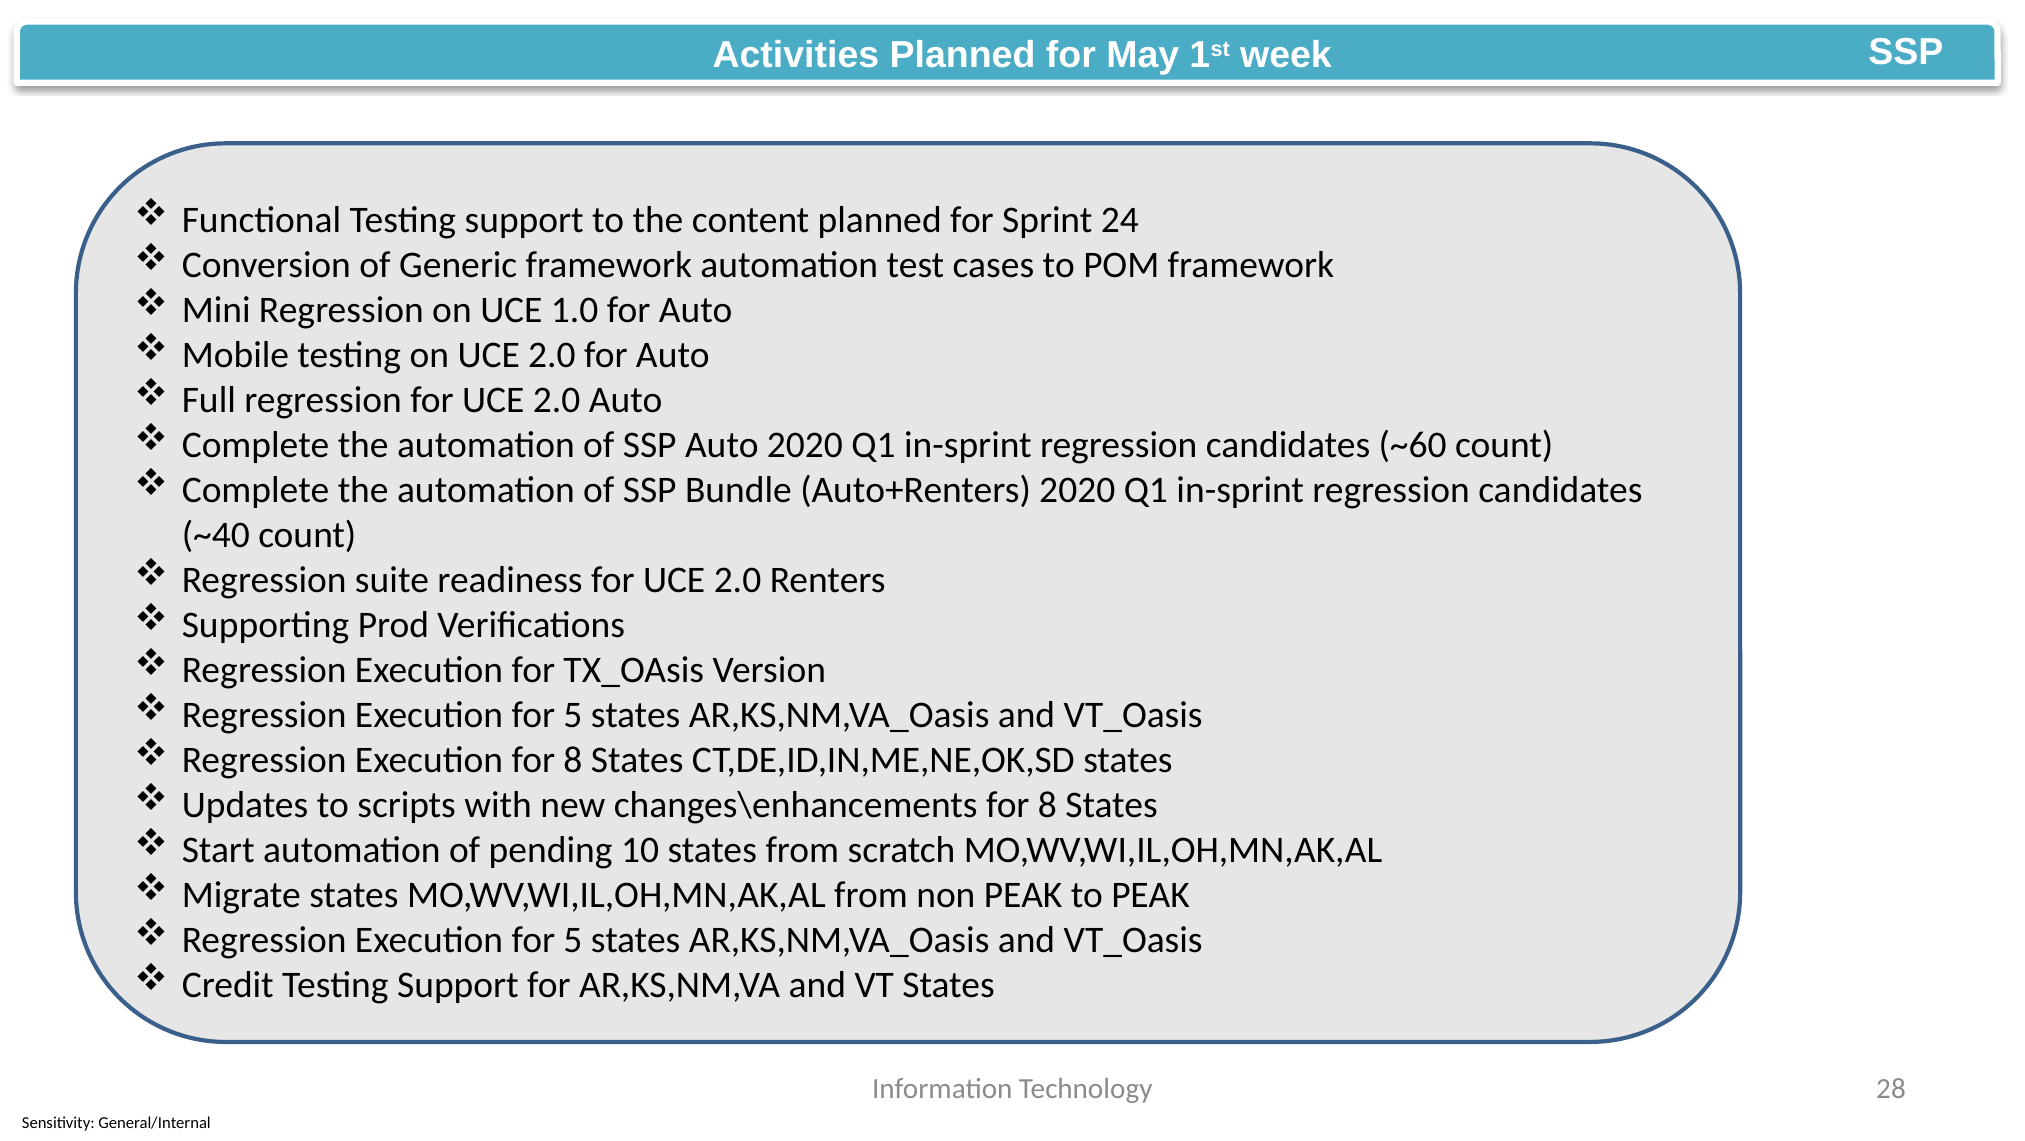

SSP

Activities Planned for May 1st week
Functional Testing support to the content planned for Sprint 24
Conversion of Generic framework automation test cases to POM framework
Mini Regression on UCE 1.0 for Auto
Mobile testing on UCE 2.0 for Auto
Full regression for UCE 2.0 Auto
Complete the automation of SSP Auto 2020 Q1 in-sprint regression candidates (~60 count)
Complete the automation of SSP Bundle (Auto+Renters) 2020 Q1 in-sprint regression candidates (~40 count)
Regression suite readiness for UCE 2.0 Renters
Supporting Prod Verifications
Regression Execution for TX_OAsis Version
Regression Execution for 5 states AR,KS,NM,VA_Oasis and VT_Oasis
Regression Execution for 8 States CT,DE,ID,IN,ME,NE,OK,SD states
Updates to scripts with new changes\enhancements for 8 States
Start automation of pending 10 states from scratch MO,WV,WI,IL,OH,MN,AK,AL
Migrate states MO,WV,WI,IL,OH,MN,AK,AL from non PEAK to PEAK
Regression Execution for 5 states AR,KS,NM,VA_Oasis and VT_Oasis
Credit Testing Support for AR,KS,NM,VA and VT States

Information Technology
28